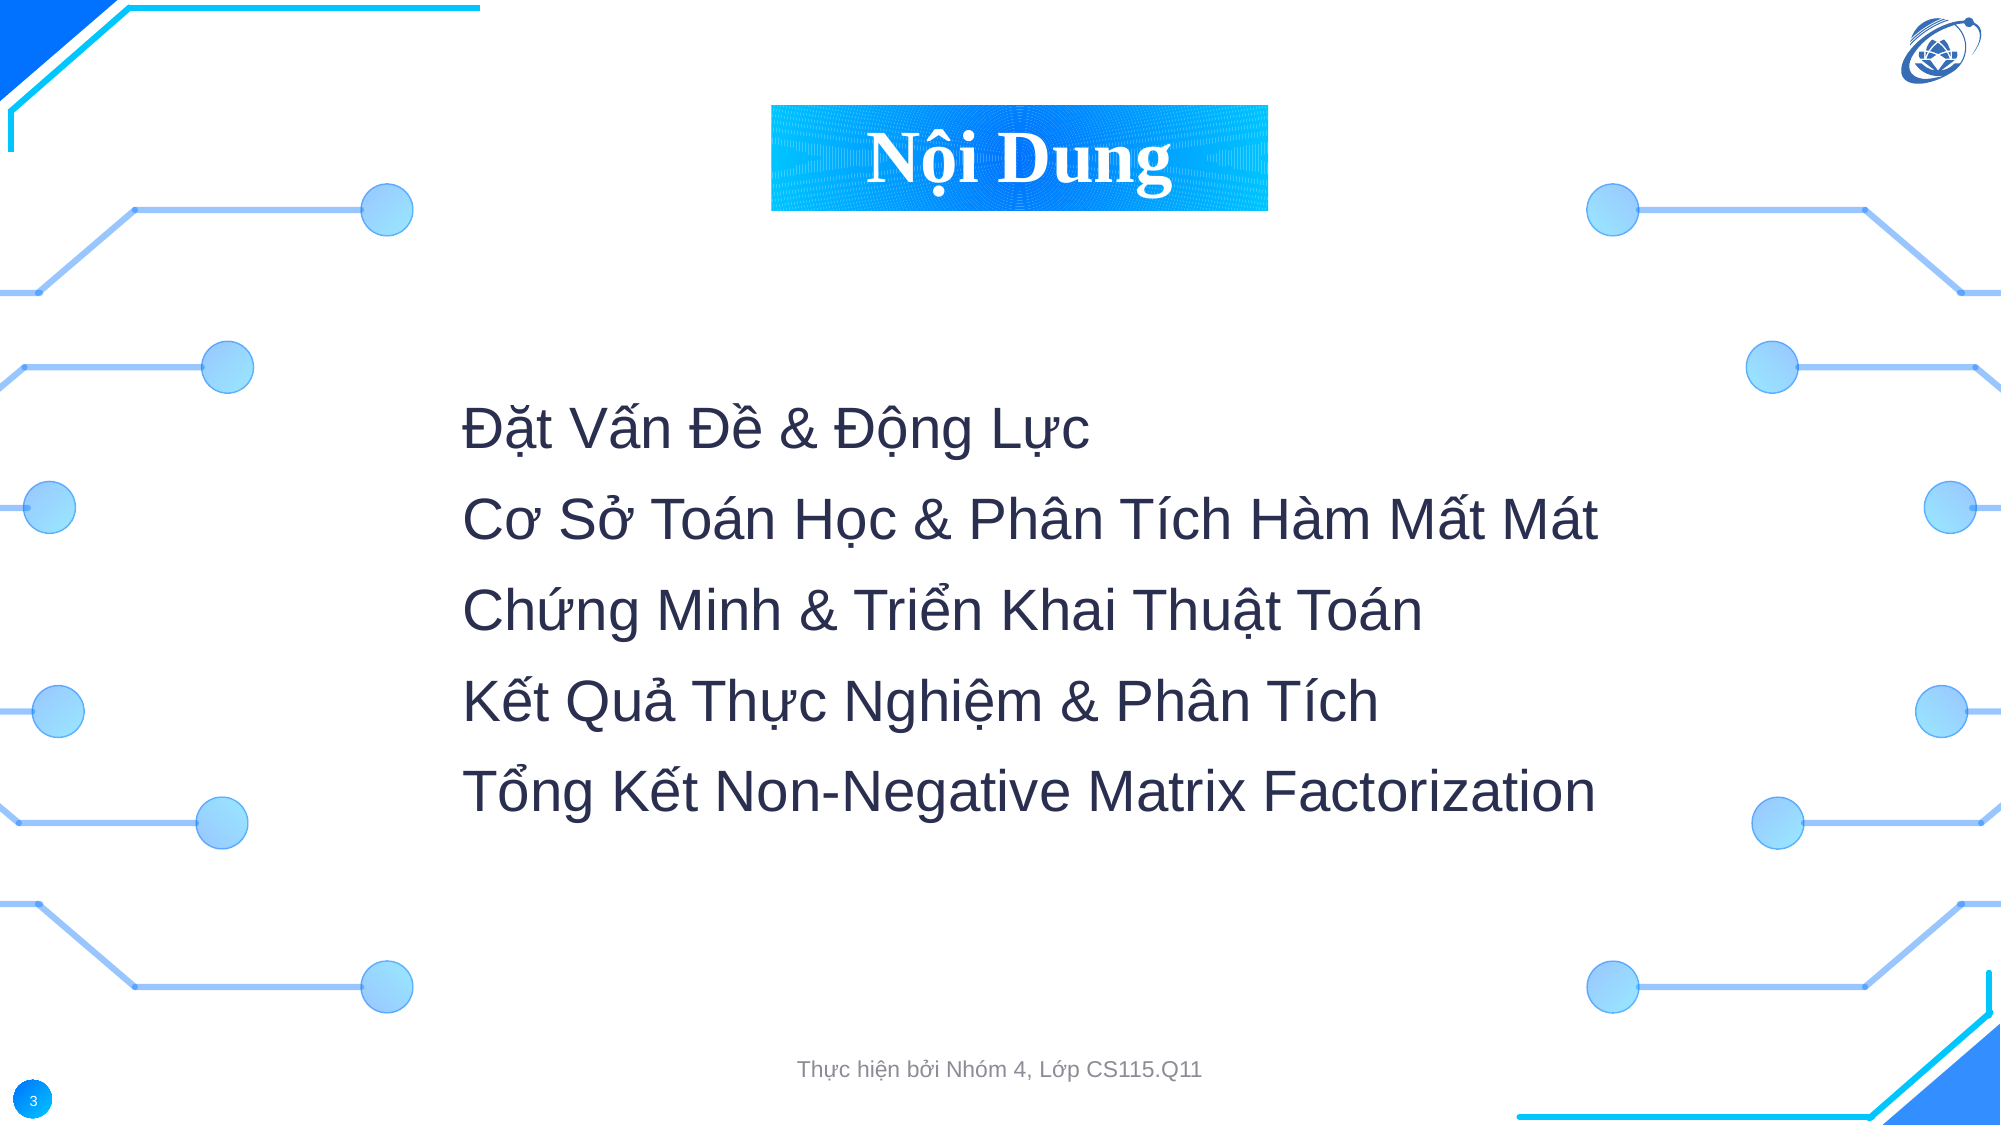

Nội Dung
Đặt Vấn Đề & Động Lực
Cơ Sở Toán Học & Phân Tích Hàm Mất Mát
Chứng Minh & Triển Khai Thuật Toán
Kết Quả Thực Nghiệm & Phân Tích
Tổng Kết Non-Negative Matrix Factorization
Thực hiện bởi Nhóm 4, Lớp CS115.Q11

3